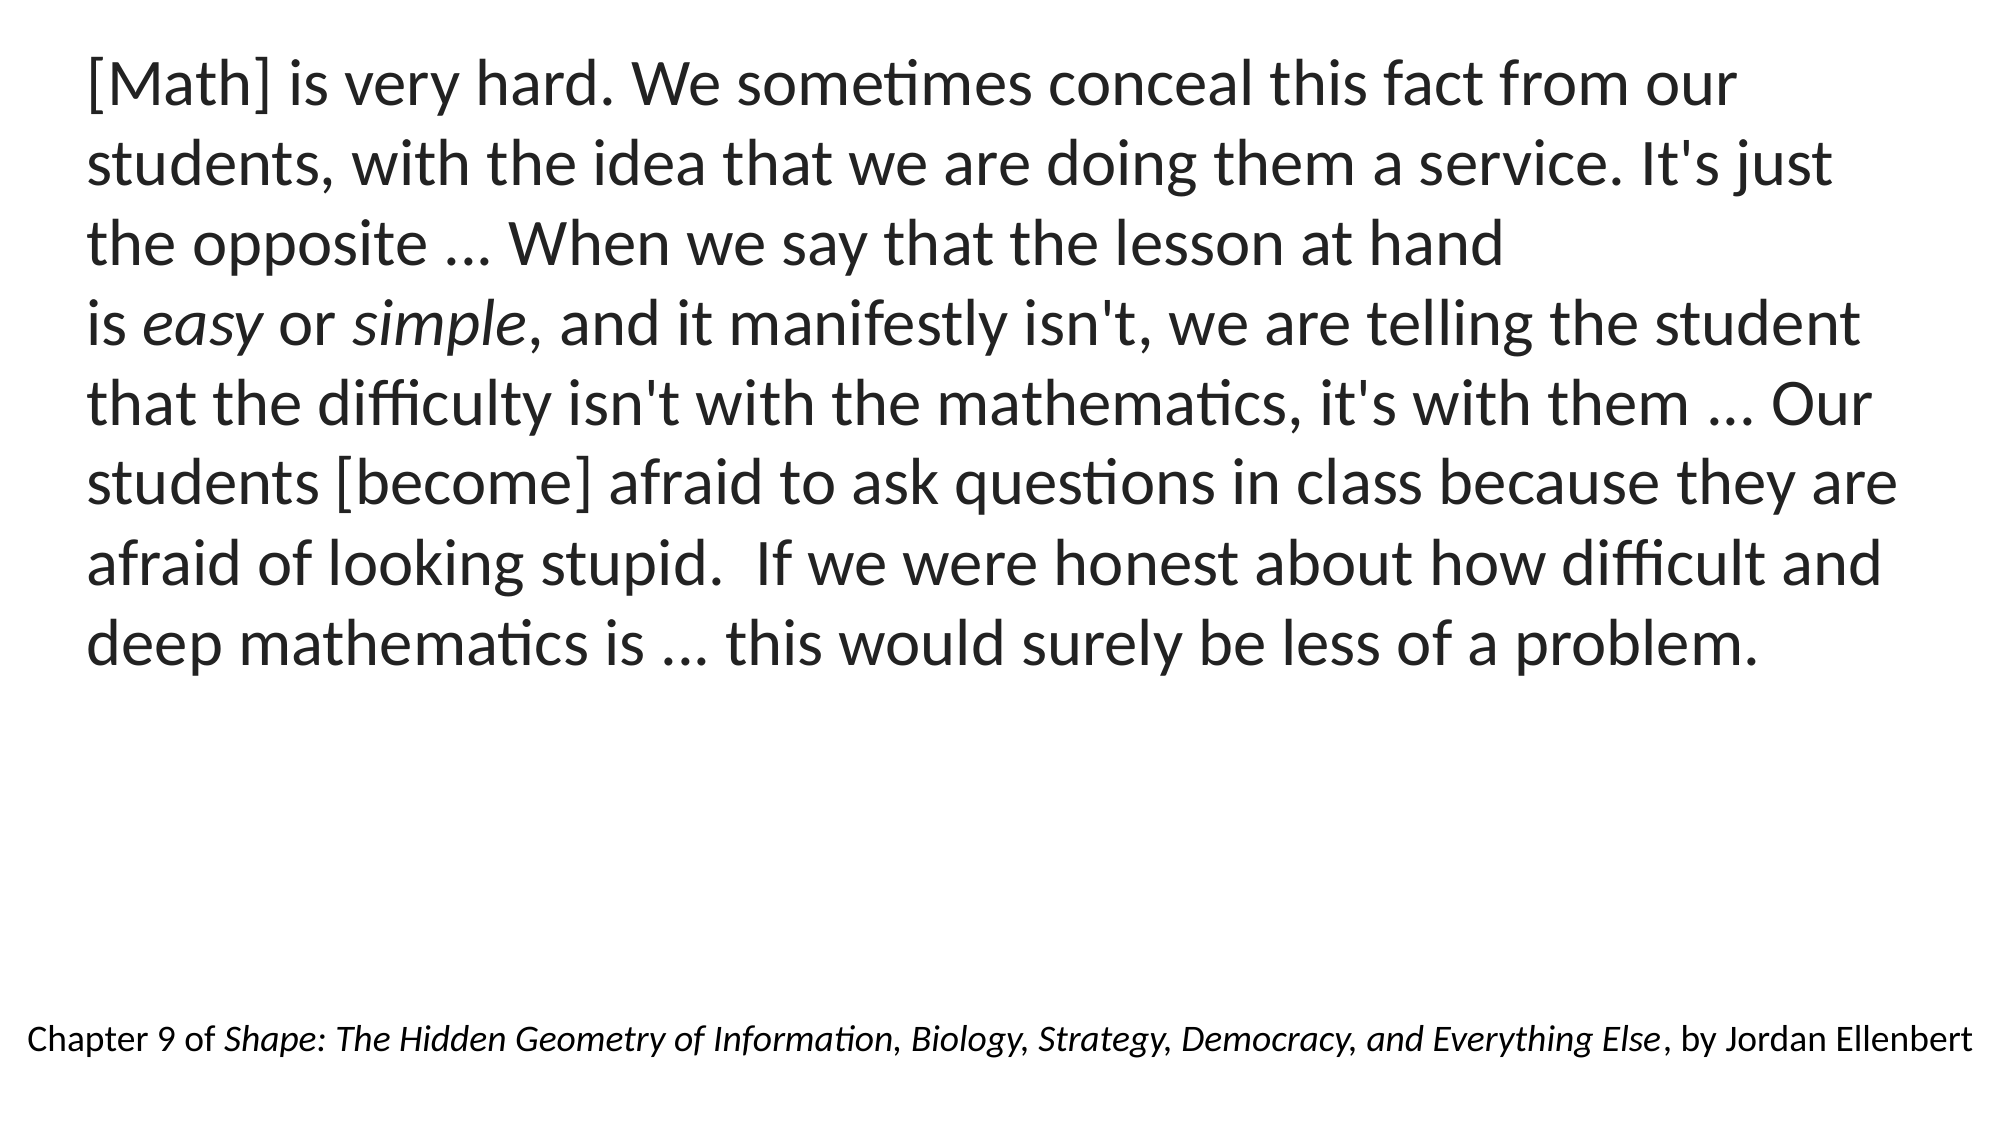

[Math] is very hard. We sometimes conceal this fact from our students, with the idea that we are doing them a service. It's just the opposite ... When we say that the lesson at hand is easy or simple, and it manifestly isn't, we are telling the student that the difficulty isn't with the mathematics, it's with them ... Our students [become] afraid to ask questions in class because they are afraid of looking stupid.  If we were honest about how difficult and deep mathematics is ... this would surely be less of a problem.
Chapter 9 of Shape: The Hidden Geometry of Information, Biology, Strategy, Democracy, and Everything Else, by Jordan Ellenbert